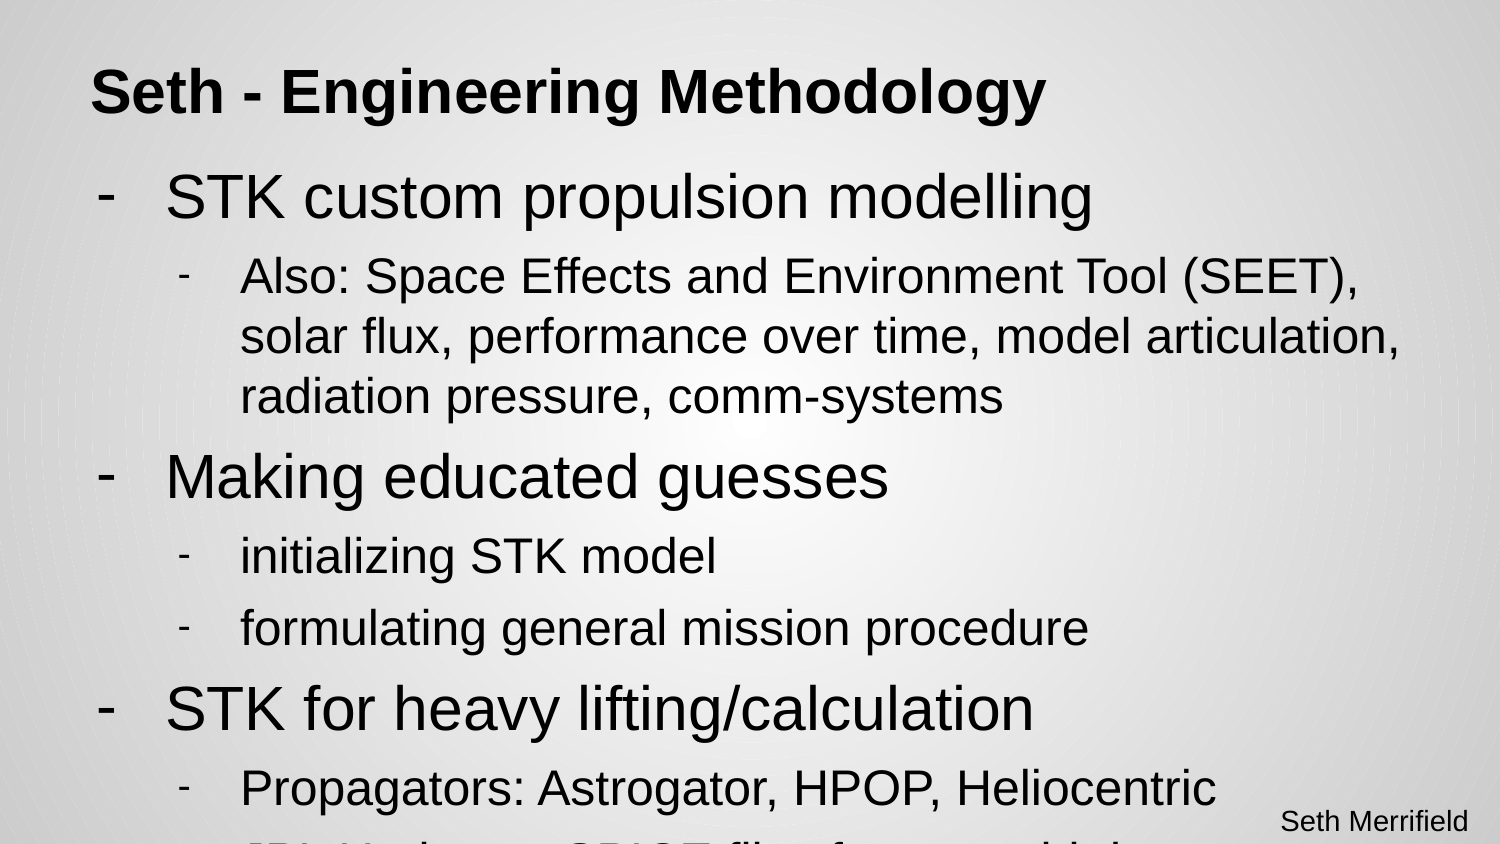

# Seth - Engineering Methodology
STK custom propulsion modelling
Also: Space Effects and Environment Tool (SEET), solar flux, performance over time, model articulation, radiation pressure, comm-systems
Making educated guesses
initializing STK model
formulating general mission procedure
STK for heavy lifting/calculation
Propagators: Astrogator, HPOP, Heliocentric
JPL Horizons: SPICE files for asteroid data
Seth Merrifield